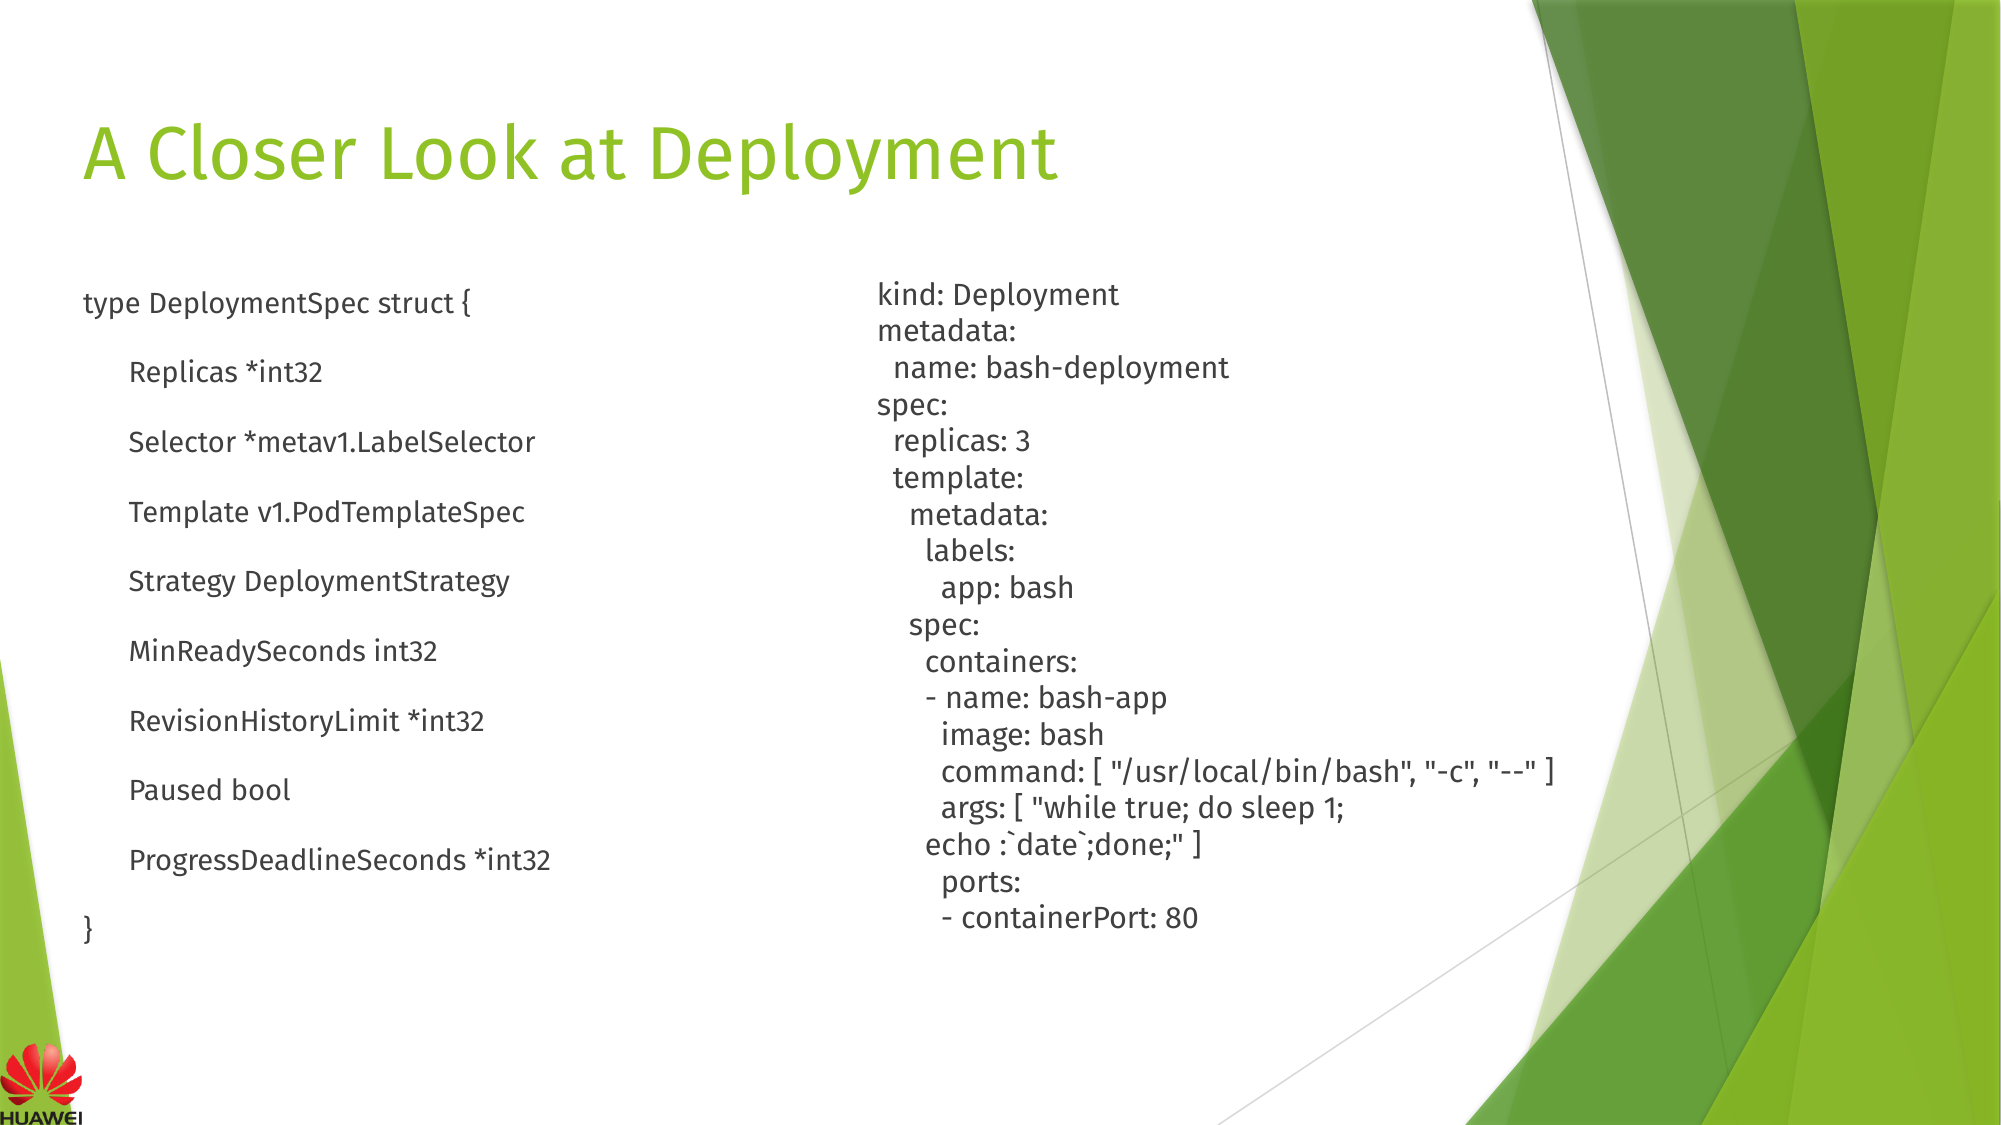

# A Closer Look at Deployment
kind: Deployment
metadata:
  name: bash-deployment
spec:
  replicas: 3
  template:
    metadata:
      labels:
        app: bash
    spec:
      containers:
      - name: bash-app
        image: bash
        command: [ "/usr/local/bin/bash", "-c", "--" ]
        args: [ "while true; do sleep 1; echo :`date`;done;" ]
        ports:
        - containerPort: 80
type DeploymentSpec struct {

	Replicas *int32

	Selector *metav1.LabelSelector

	Template v1.PodTemplateSpec

	Strategy DeploymentStrategy

	MinReadySeconds int32

	RevisionHistoryLimit *int32

	Paused bool

	ProgressDeadlineSeconds *int32

}